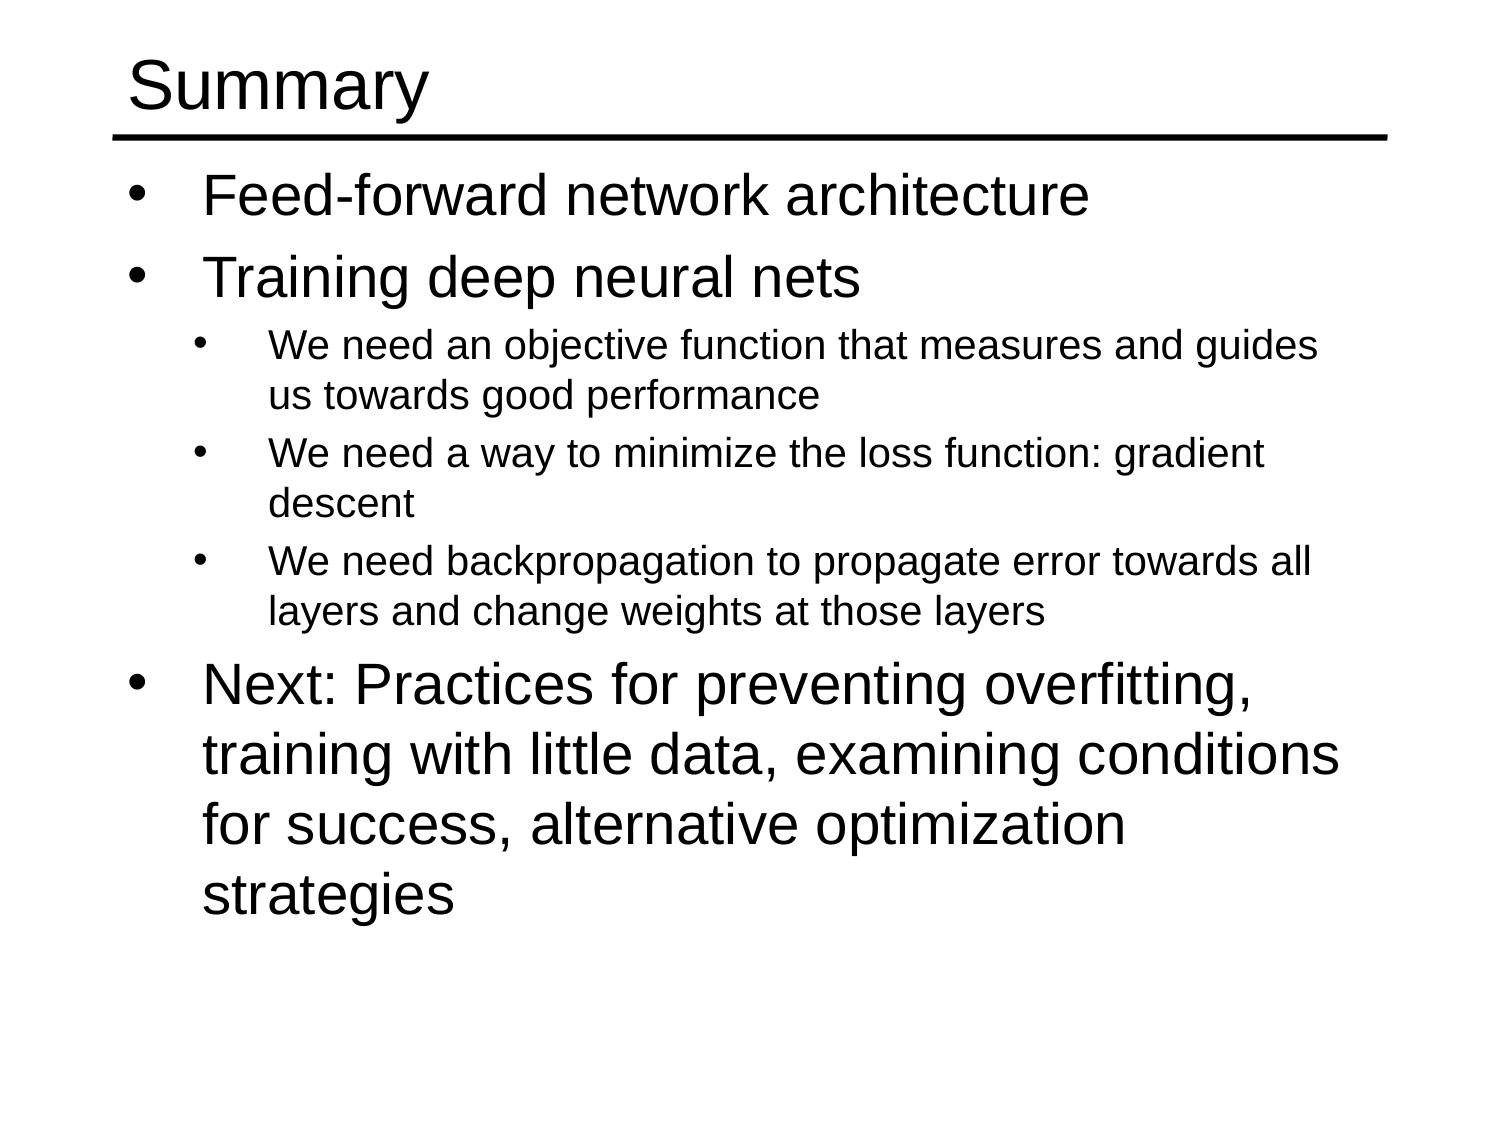

# Summary
Feed-forward network architecture
Training deep neural nets
We need an objective function that measures and guides us towards good performance
We need a way to minimize the loss function: gradient descent
We need backpropagation to propagate error towards all layers and change weights at those layers
Next: Practices for preventing overfitting, training with little data, examining conditions for success, alternative optimization strategies